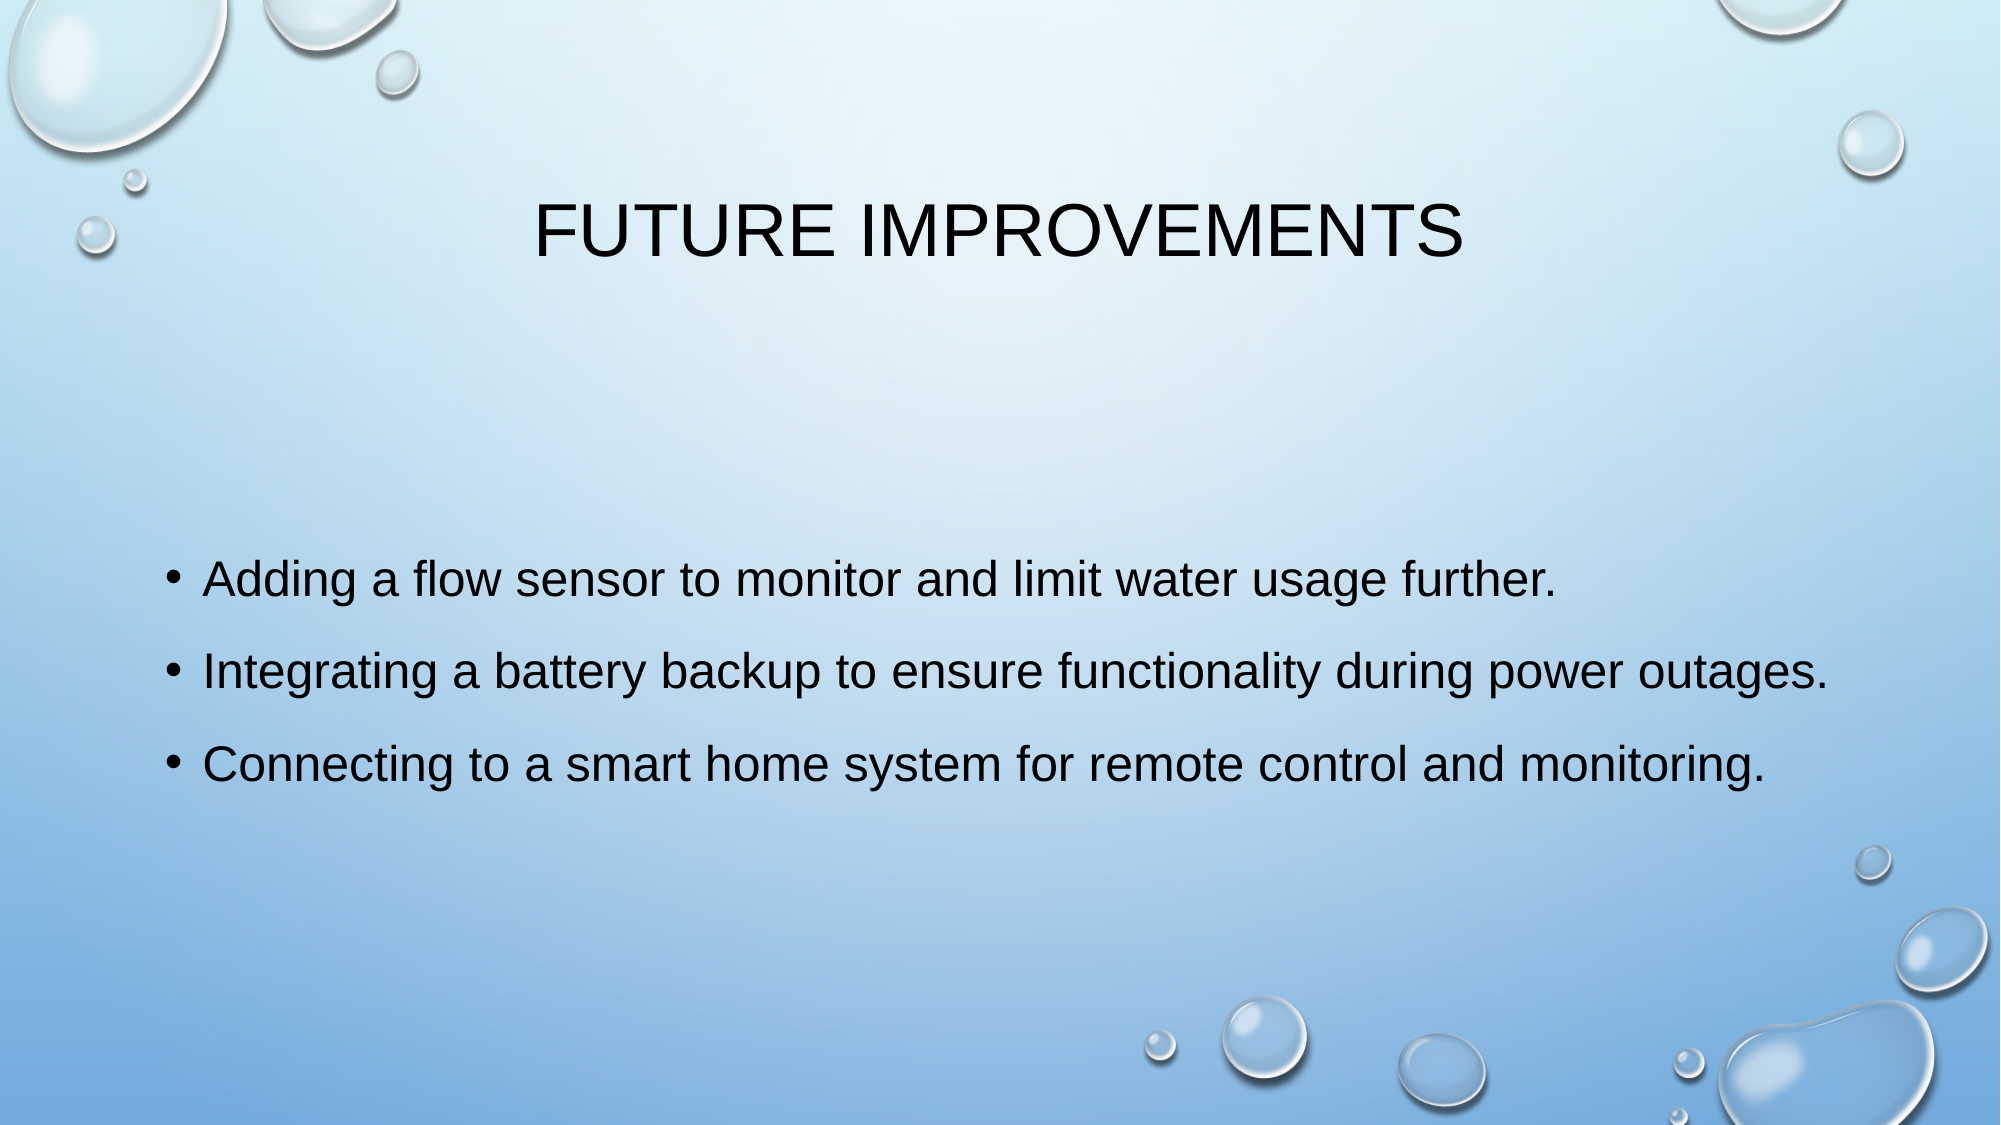

# Future Improvements
Adding a flow sensor to monitor and limit water usage further.
Integrating a battery backup to ensure functionality during power outages.
Connecting to a smart home system for remote control and monitoring.